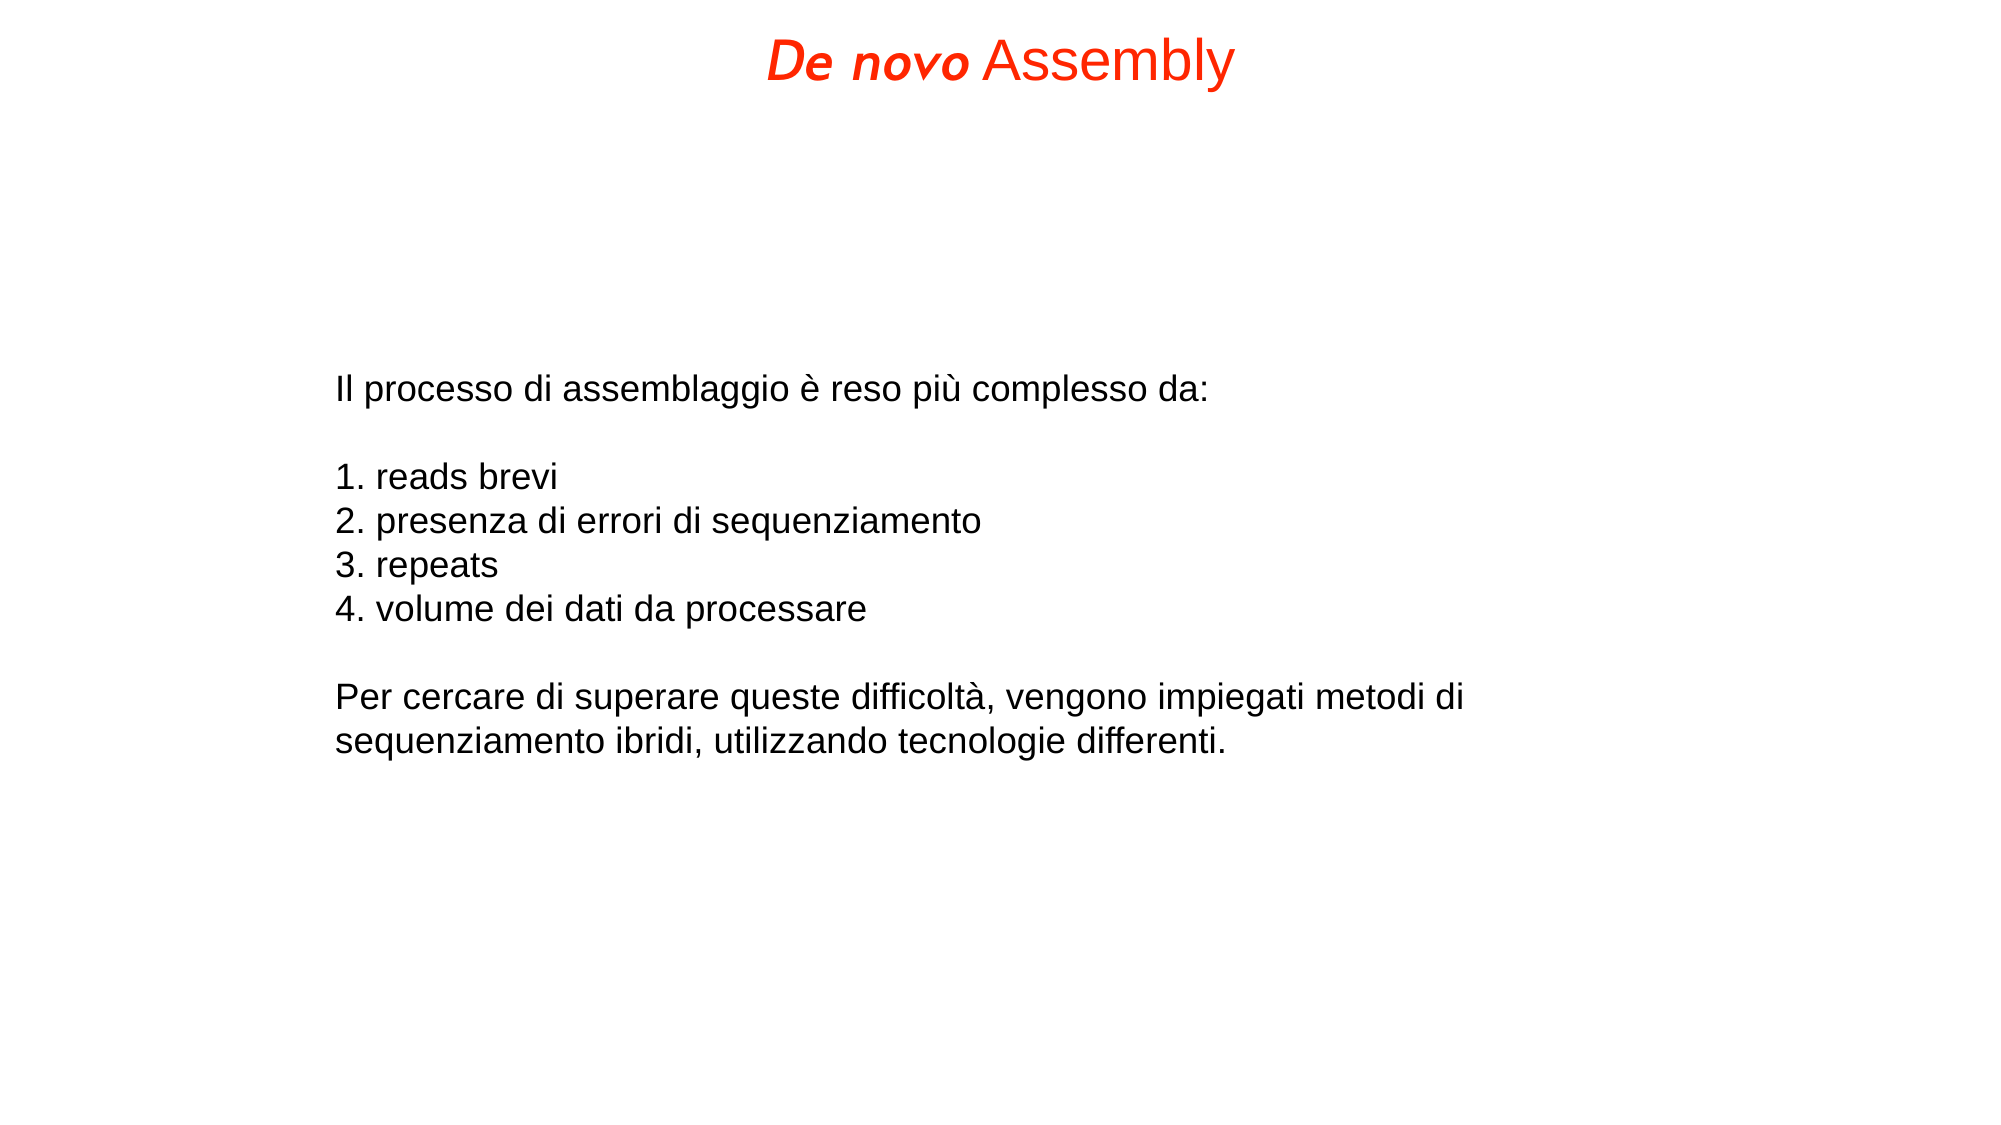

De novo Assembly
Il processo di assemblaggio è reso più complesso da:

1. reads brevi
2. presenza di errori di sequenziamento
3. repeats
4. volume dei dati da processare

Per cercare di superare queste difficoltà, vengono impiegati metodi di sequenziamento ibridi, utilizzando tecnologie differenti.